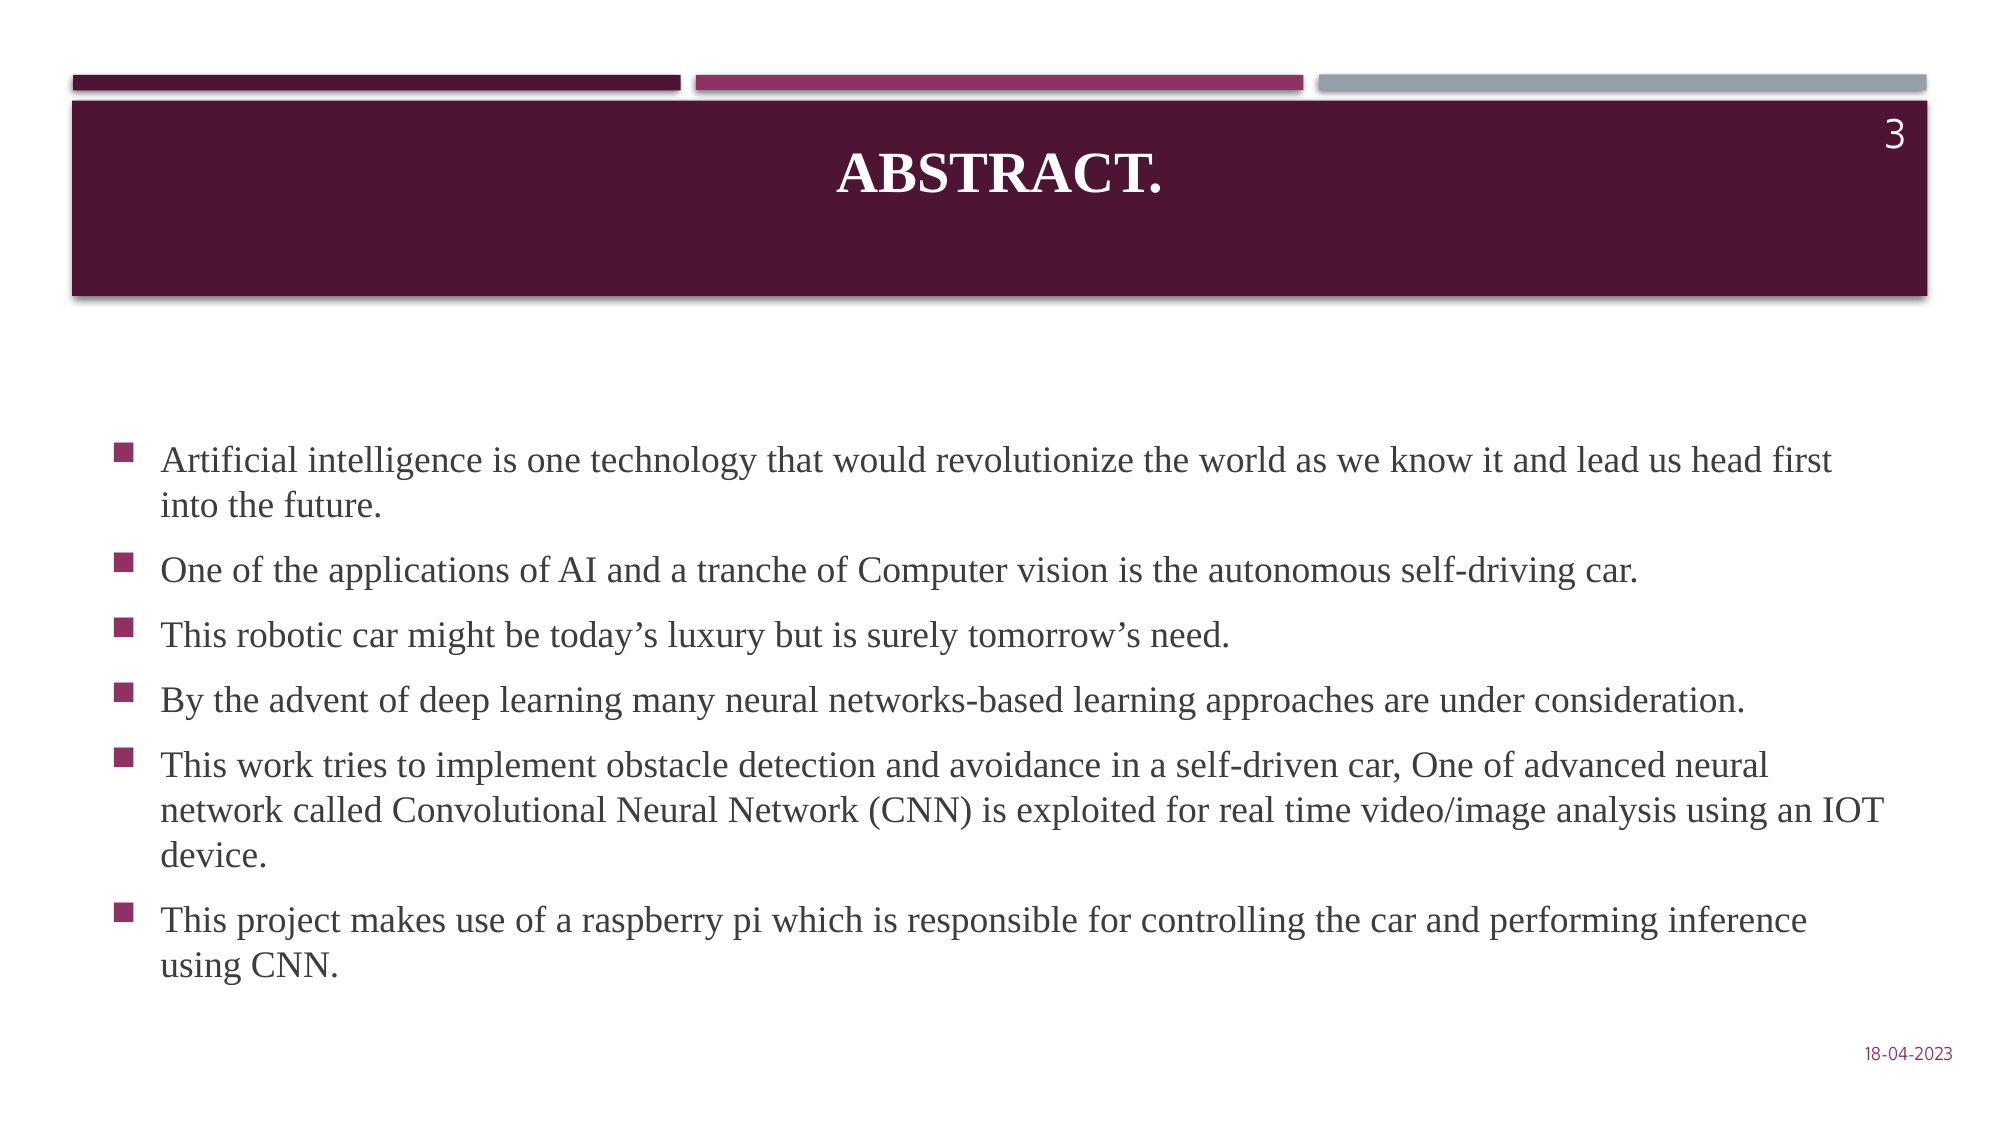

3
# ABSTRACT.
Artificial intelligence is one technology that would revolutionize the world as we know it and lead us head first into the future.
One of the applications of AI and a tranche of Computer vision is the autonomous self-driving car.
This robotic car might be today’s luxury but is surely tomorrow’s need.
By the advent of deep learning many neural networks-based learning approaches are under consideration.
This work tries to implement obstacle detection and avoidance in a self-driven car, One of advanced neural network called Convolutional Neural Network (CNN) is exploited for real time video/image analysis using an IOT device.
This project makes use of a raspberry pi which is responsible for controlling the car and performing inference using CNN.
18-04-2023